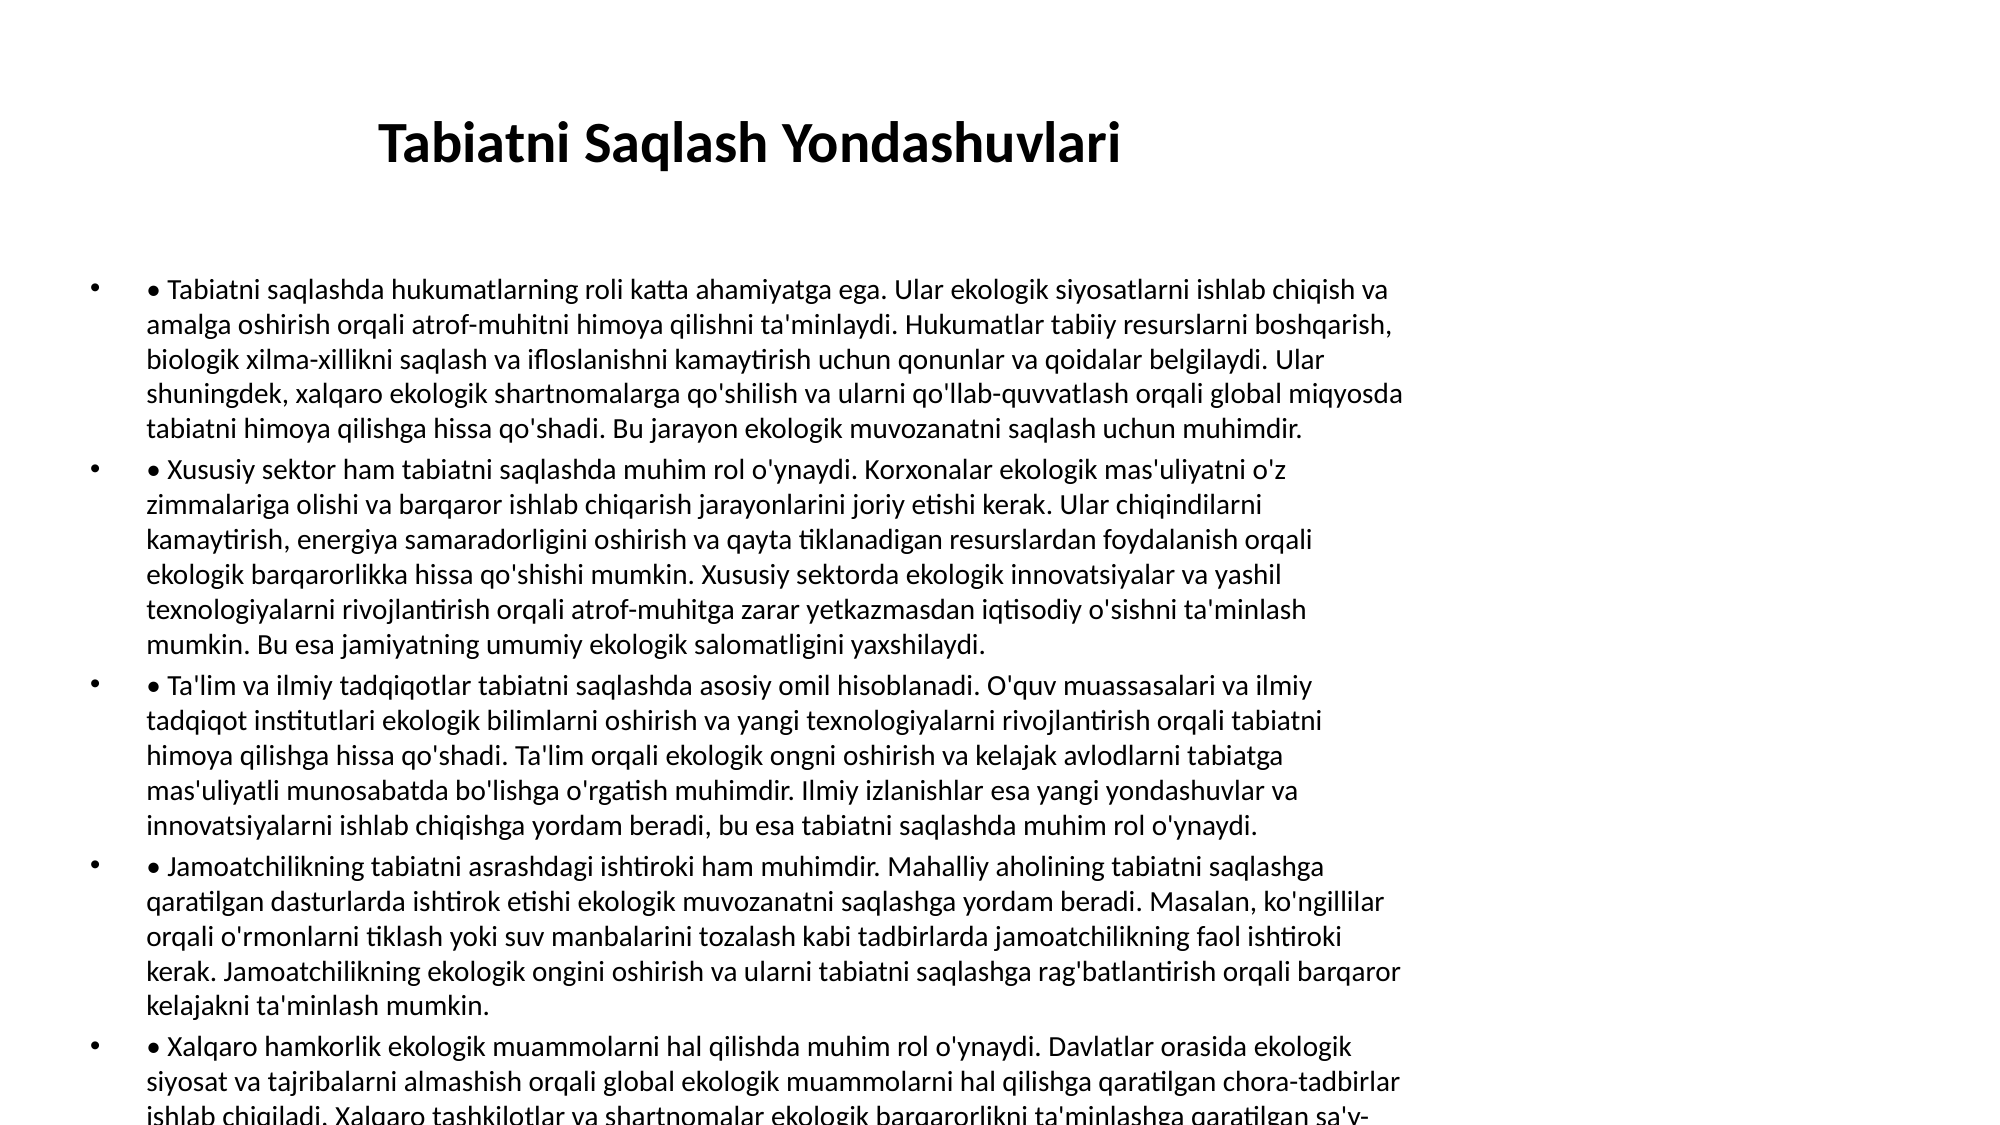

# Tabiatni Saqlash Yondashuvlari
• Tabiatni saqlashda hukumatlarning roli katta ahamiyatga ega. Ular ekologik siyosatlarni ishlab chiqish va amalga oshirish orqali atrof-muhitni himoya qilishni ta'minlaydi. Hukumatlar tabiiy resurslarni boshqarish, biologik xilma-xillikni saqlash va ifloslanishni kamaytirish uchun qonunlar va qoidalar belgilaydi. Ular shuningdek, xalqaro ekologik shartnomalarga qo'shilish va ularni qo'llab-quvvatlash orqali global miqyosda tabiatni himoya qilishga hissa qo'shadi. Bu jarayon ekologik muvozanatni saqlash uchun muhimdir.
• Xususiy sektor ham tabiatni saqlashda muhim rol o'ynaydi. Korxonalar ekologik mas'uliyatni o'z zimmalariga olishi va barqaror ishlab chiqarish jarayonlarini joriy etishi kerak. Ular chiqindilarni kamaytirish, energiya samaradorligini oshirish va qayta tiklanadigan resurslardan foydalanish orqali ekologik barqarorlikka hissa qo'shishi mumkin. Xususiy sektorda ekologik innovatsiyalar va yashil texnologiyalarni rivojlantirish orqali atrof-muhitga zarar yetkazmasdan iqtisodiy o'sishni ta'minlash mumkin. Bu esa jamiyatning umumiy ekologik salomatligini yaxshilaydi.
• Ta'lim va ilmiy tadqiqotlar tabiatni saqlashda asosiy omil hisoblanadi. O'quv muassasalari va ilmiy tadqiqot institutlari ekologik bilimlarni oshirish va yangi texnologiyalarni rivojlantirish orqali tabiatni himoya qilishga hissa qo'shadi. Ta'lim orqali ekologik ongni oshirish va kelajak avlodlarni tabiatga mas'uliyatli munosabatda bo'lishga o'rgatish muhimdir. Ilmiy izlanishlar esa yangi yondashuvlar va innovatsiyalarni ishlab chiqishga yordam beradi, bu esa tabiatni saqlashda muhim rol o'ynaydi.
• Jamoatchilikning tabiatni asrashdagi ishtiroki ham muhimdir. Mahalliy aholining tabiatni saqlashga qaratilgan dasturlarda ishtirok etishi ekologik muvozanatni saqlashga yordam beradi. Masalan, ko'ngillilar orqali o'rmonlarni tiklash yoki suv manbalarini tozalash kabi tadbirlarda jamoatchilikning faol ishtiroki kerak. Jamoatchilikning ekologik ongini oshirish va ularni tabiatni saqlashga rag'batlantirish orqali barqaror kelajakni ta'minlash mumkin.
• Xalqaro hamkorlik ekologik muammolarni hal qilishda muhim rol o'ynaydi. Davlatlar orasida ekologik siyosat va tajribalarni almashish orqali global ekologik muammolarni hal qilishga qaratilgan chora-tadbirlar ishlab chiqiladi. Xalqaro tashkilotlar va shartnomalar ekologik barqarorlikni ta'minlashga qaratilgan sa'y-harakatlarni muvofiqlashtiradi. Bu jarayon ko'plab ekologik muammolarning global miqyosda hal qilinishini ta'minlaydi.